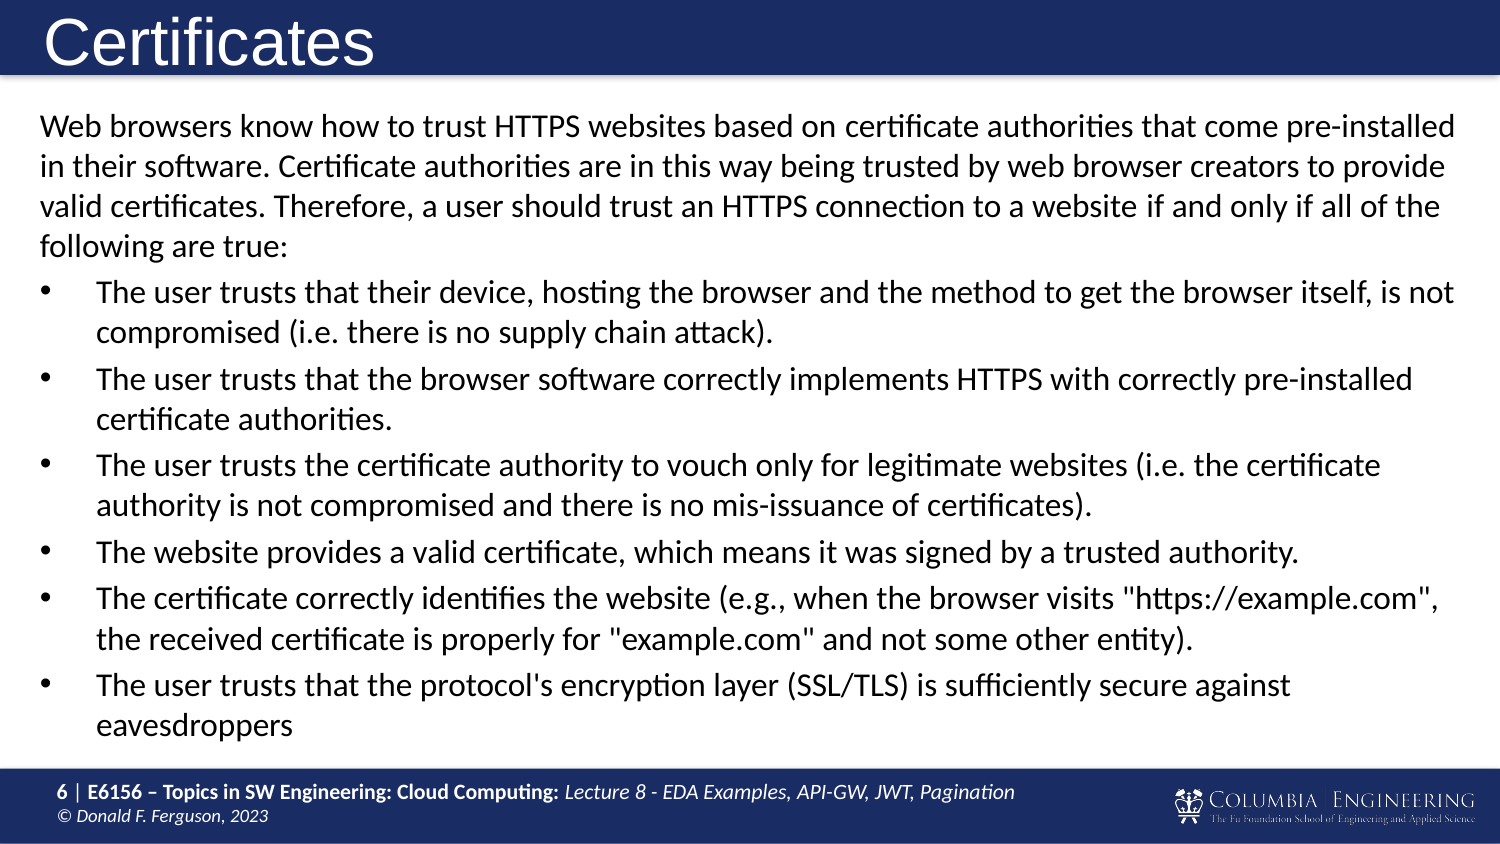

# Certificates
Web browsers know how to trust HTTPS websites based on certificate authorities that come pre-installed in their software. Certificate authorities are in this way being trusted by web browser creators to provide valid certificates. Therefore, a user should trust an HTTPS connection to a website if and only if all of the following are true:
The user trusts that their device, hosting the browser and the method to get the browser itself, is not compromised (i.e. there is no supply chain attack).
The user trusts that the browser software correctly implements HTTPS with correctly pre-installed certificate authorities.
The user trusts the certificate authority to vouch only for legitimate websites (i.e. the certificate authority is not compromised and there is no mis-issuance of certificates).
The website provides a valid certificate, which means it was signed by a trusted authority.
The certificate correctly identifies the website (e.g., when the browser visits "https://example.com", the received certificate is properly for "example.com" and not some other entity).
The user trusts that the protocol's encryption layer (SSL/TLS) is sufficiently secure against eavesdroppers